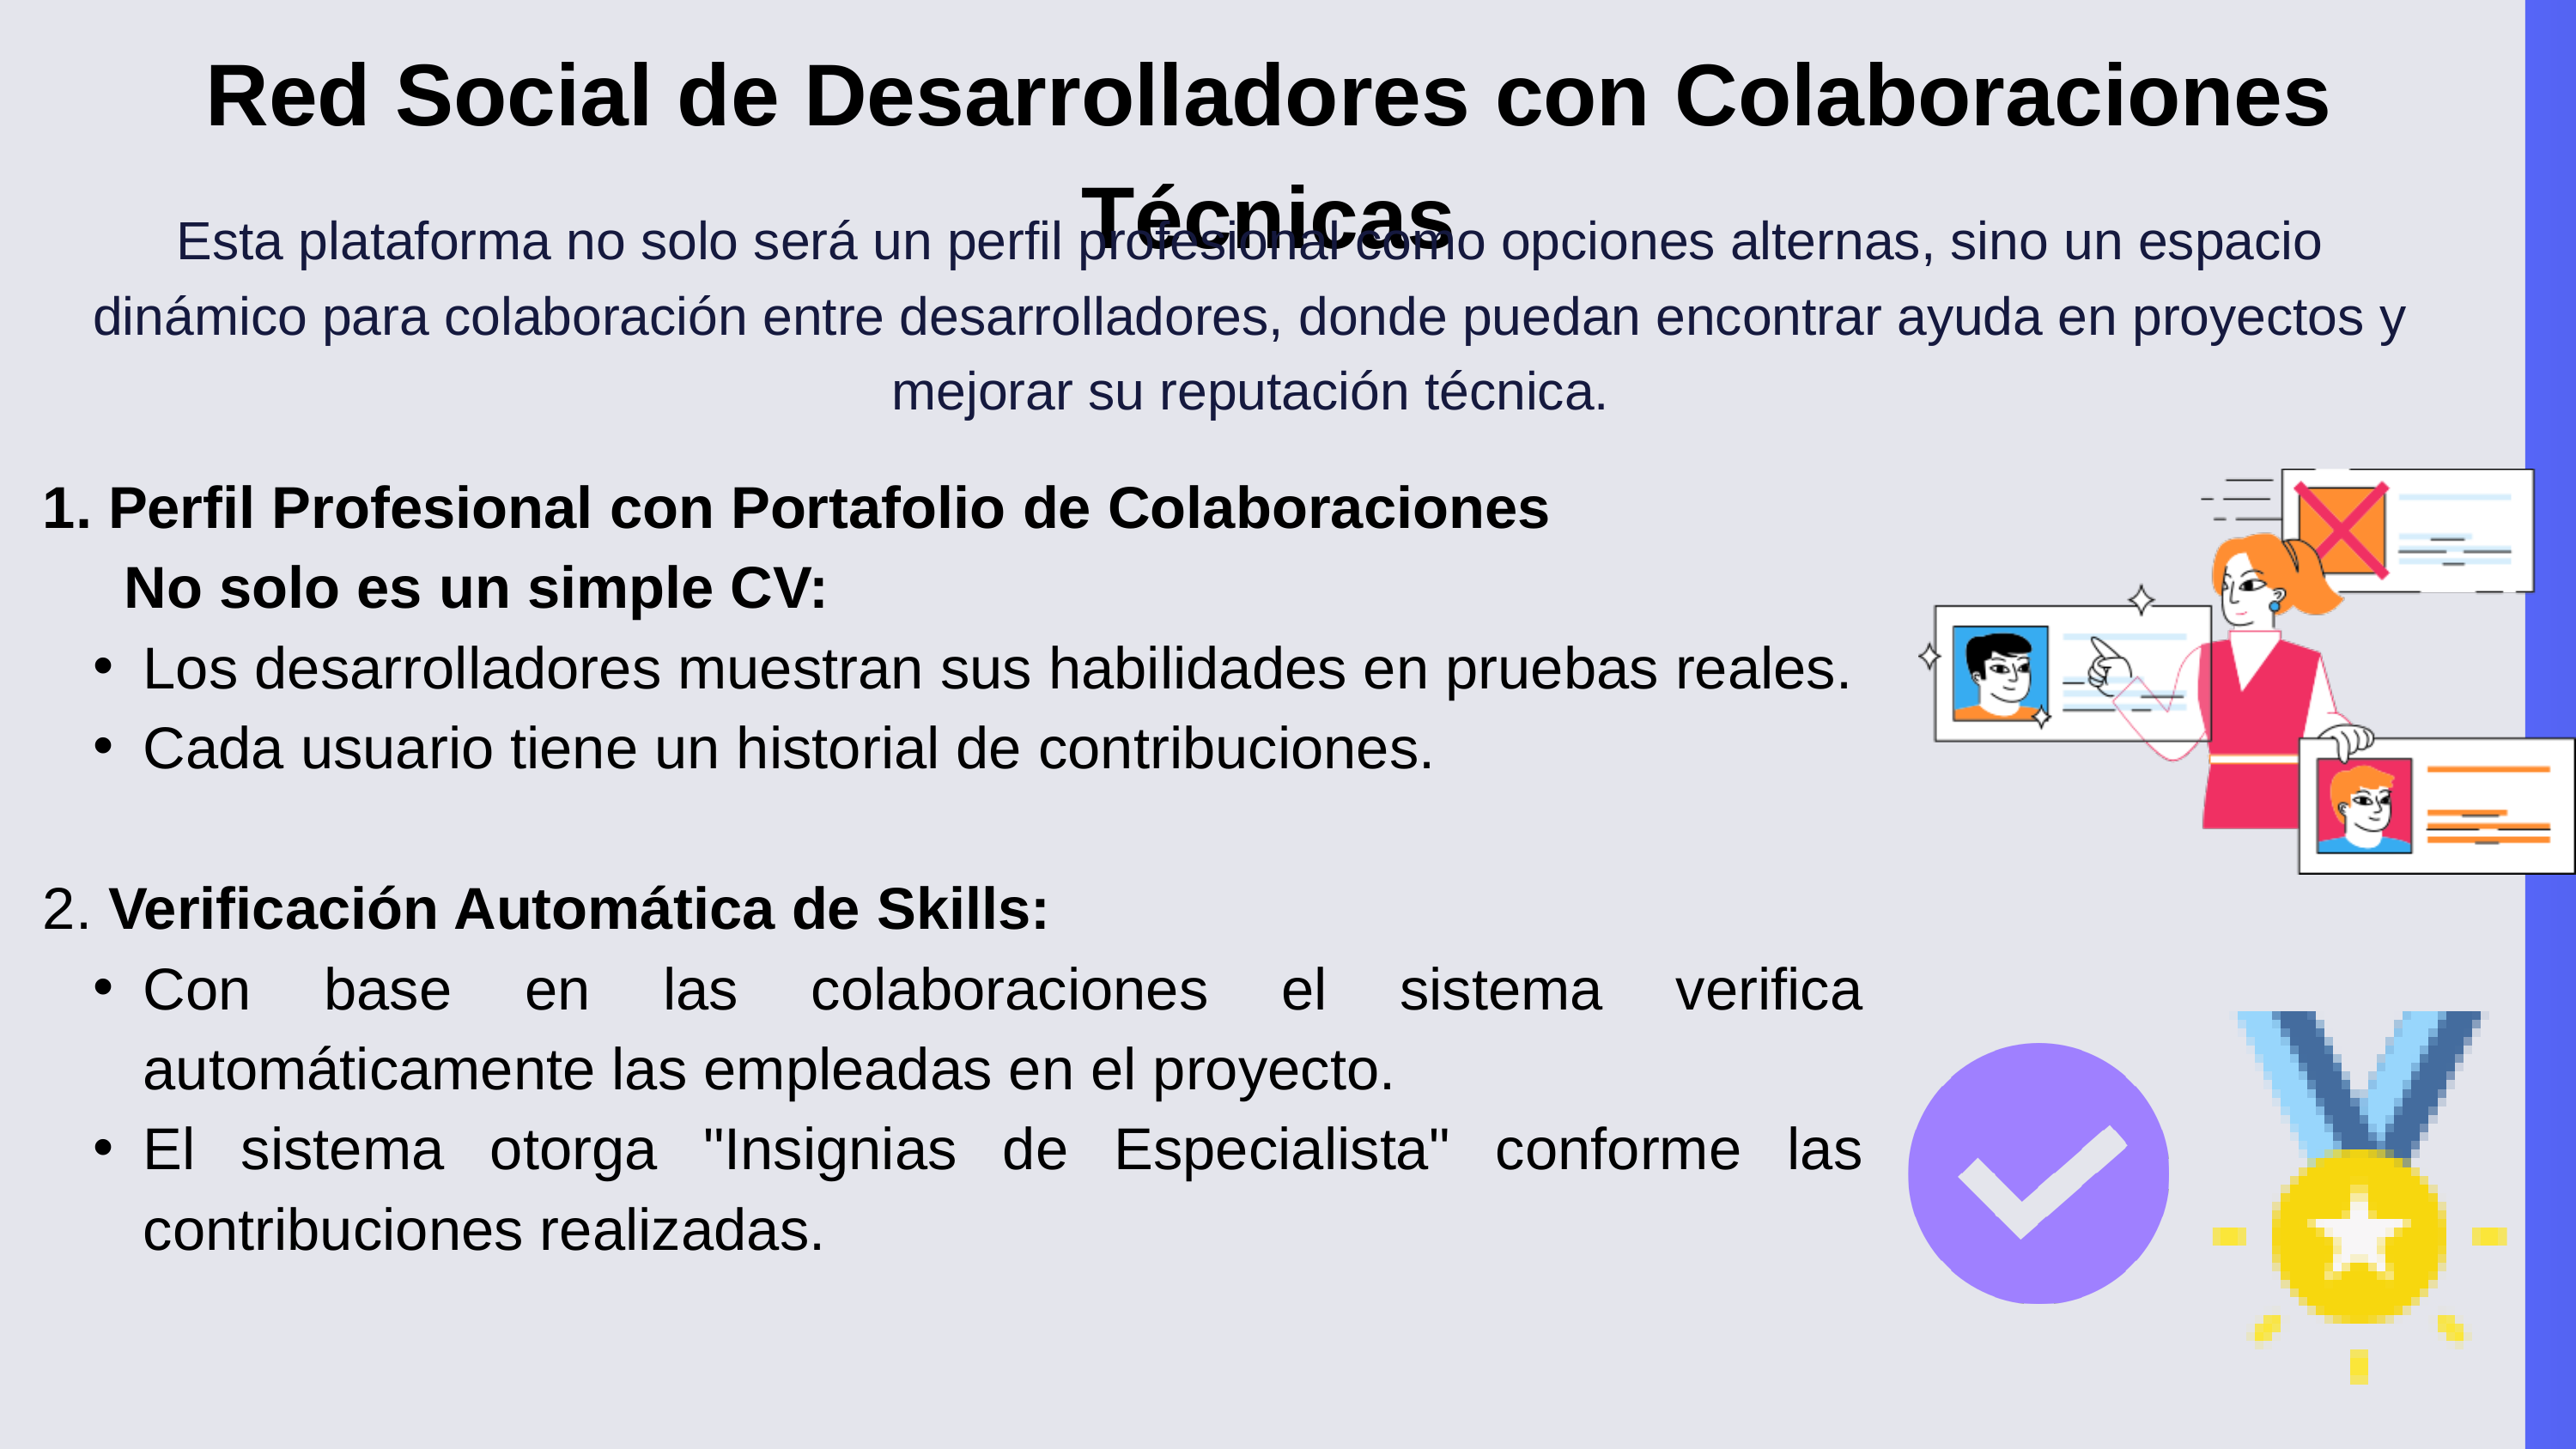

Red Social de Desarrolladores con Colaboraciones Técnicas
Esta plataforma no solo será un perfil profesional como opciones alternas, sino un espacio dinámico para colaboración entre desarrolladores, donde puedan encontrar ayuda en proyectos y mejorar su reputación técnica.

1. Perfil Profesional con Portafolio de Colaboraciones
     No solo es un simple CV:
Los desarrolladores muestran sus habilidades en pruebas reales.
Cada usuario tiene un historial de contribuciones.

2. Verificación Automática de Skills:
Con base en las colaboraciones el sistema verifica automáticamente las empleadas en el proyecto.
El sistema otorga "Insignias de Especialista" conforme las contribuciones realizadas.